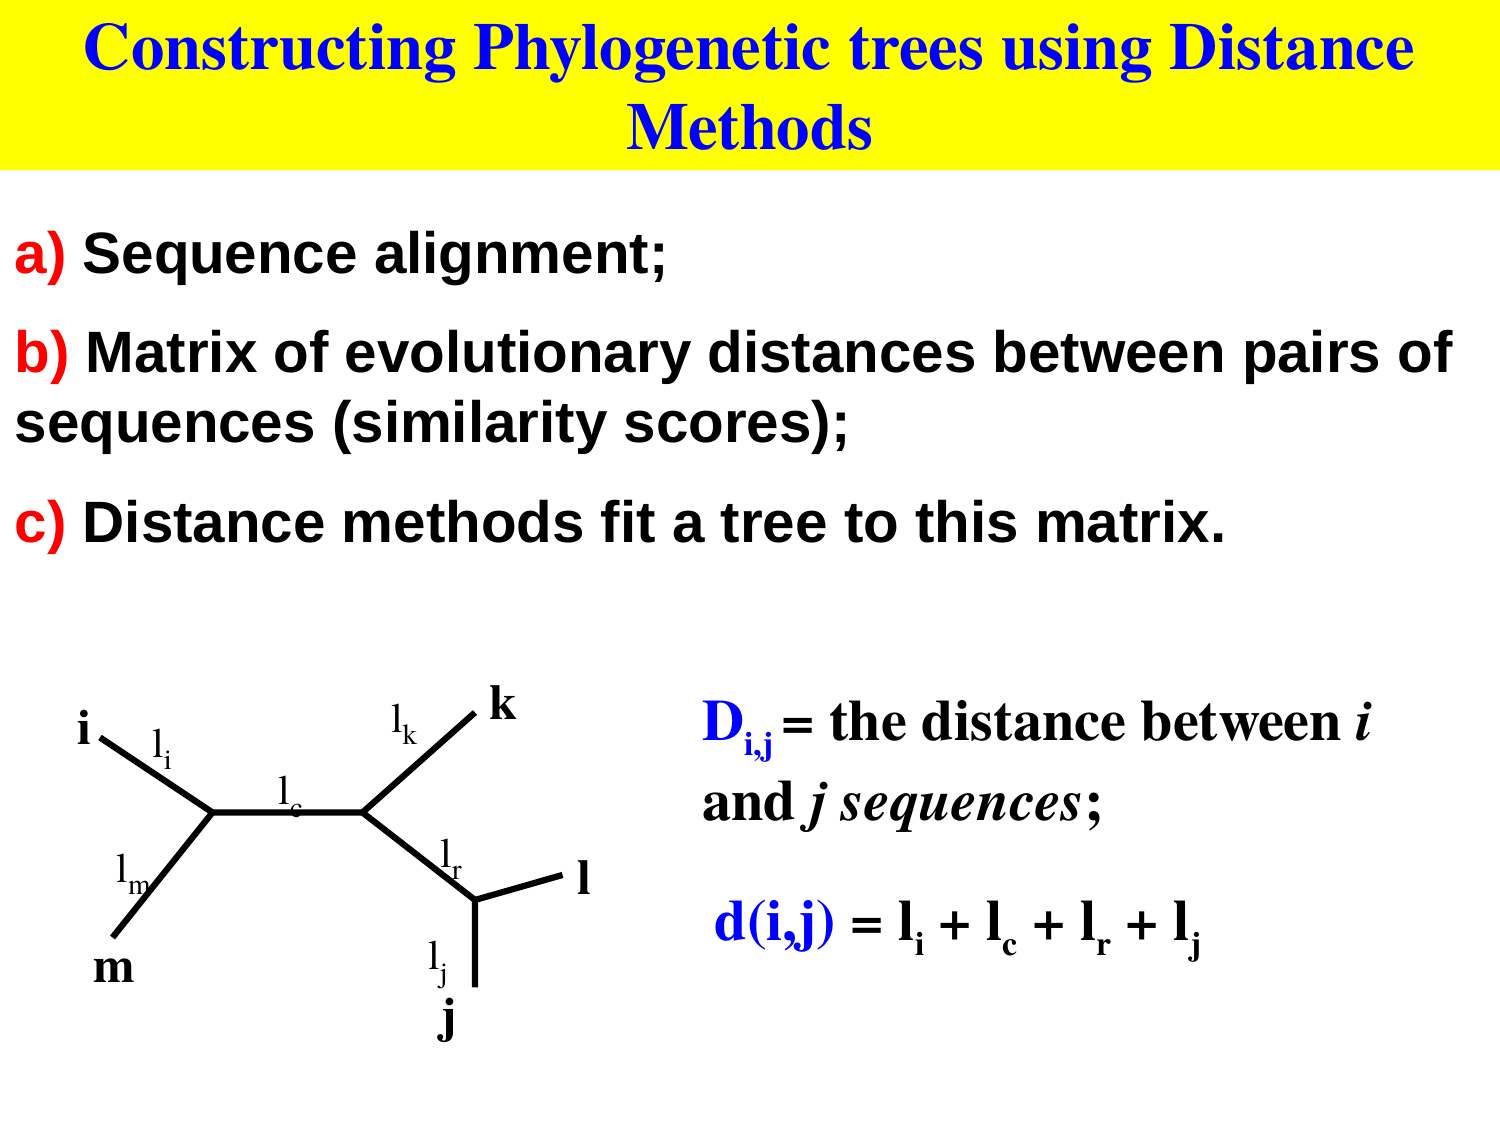

Constructing Phylogenetic trees using Distance Methods
a) Sequence alignment;
b) Matrix of evolutionary distances between pairs of sequences (similarity scores);
c) Distance methods fit a tree to this matrix.
k
lk
Di,j = the distance between i and j sequences;
i
li

lc
lr
lm
l
d(i,j) = li + lc + lr + lj
lj
m
j